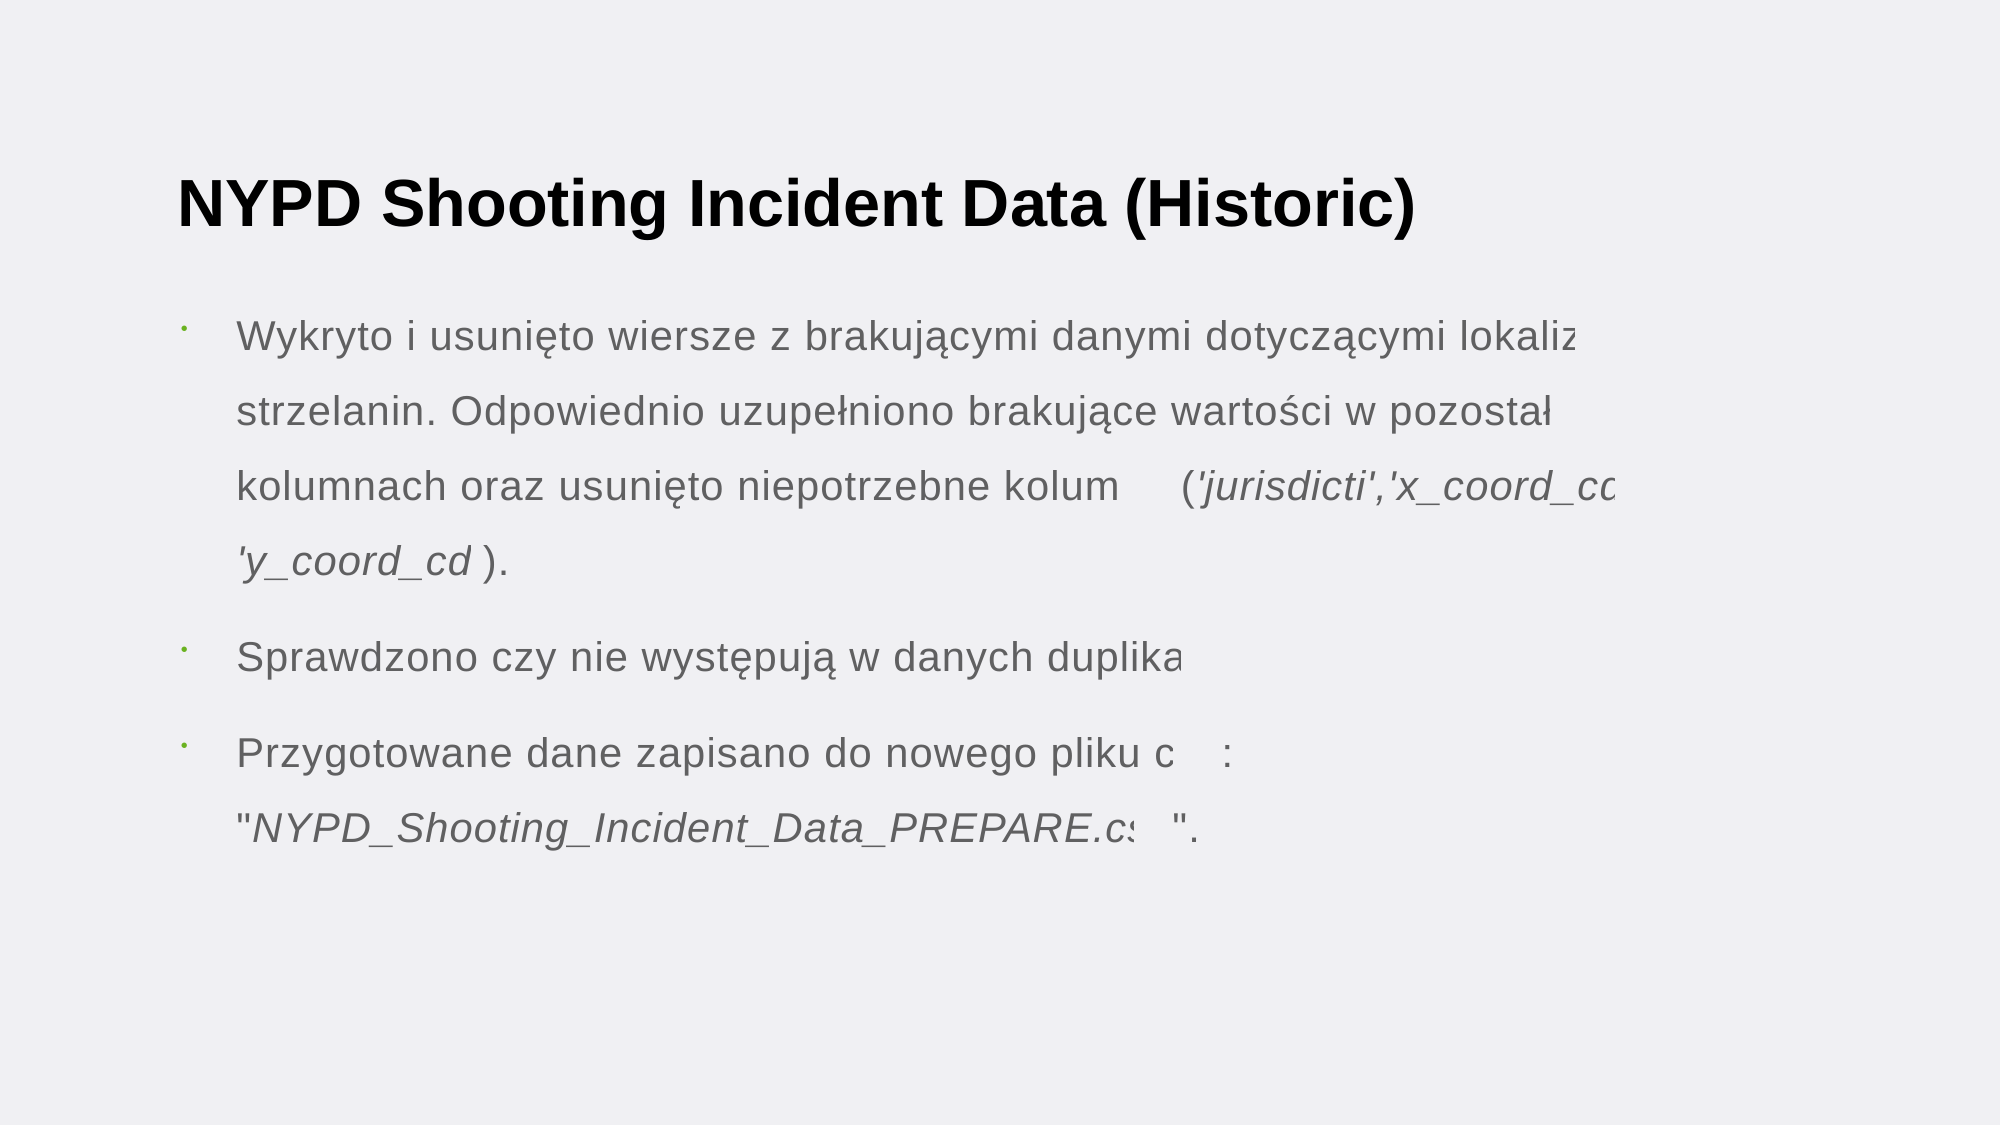

# NYPD Shooting Incident Data (Historic)
Wykryto i usunięto wiersze z brakującymi danymi dotyczącymi lokalizacji strzelanin. Odpowiednio uzupełniono brakujące wartości w pozostałych kolumnach oraz usunięto niepotrzebne kolumny ('jurisdicti','x_coord_cd’, 'y_coord_cd’).
Sprawdzono czy nie występują w danych duplikaty.
Przygotowane dane zapisano do nowego pliku csv: "NYPD_Shooting_Incident_Data_PREPARE.csv".